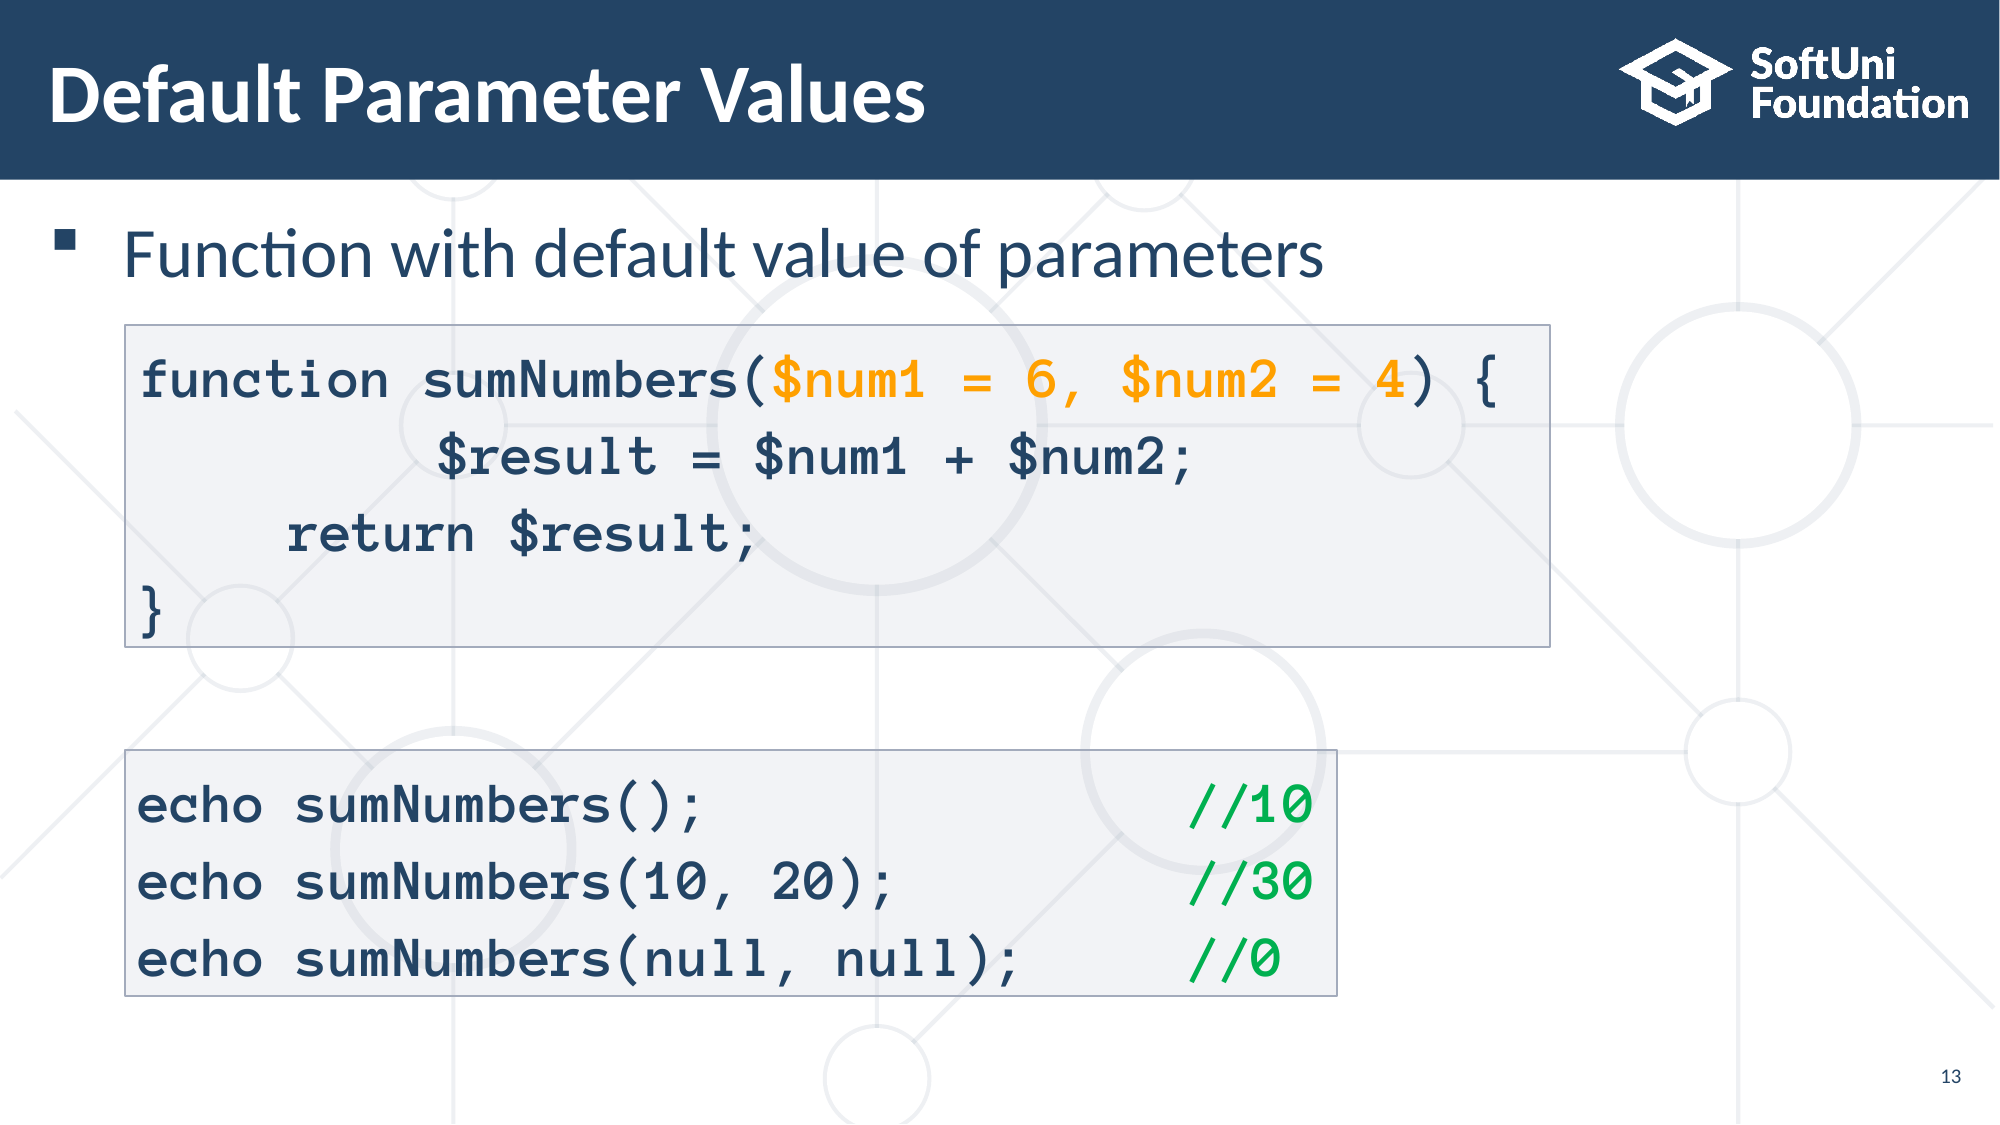

# Default Parameter Values
Function with default value of parameters

function sumNumbers($num1 = 6, $num2 = 4) {      	$result = $num1 + $num2;
   	return $result;
}
echo sumNumbers();				//10
echo sumNumbers(10, 20);		//30
echo sumNumbers(null, null);		//0
13